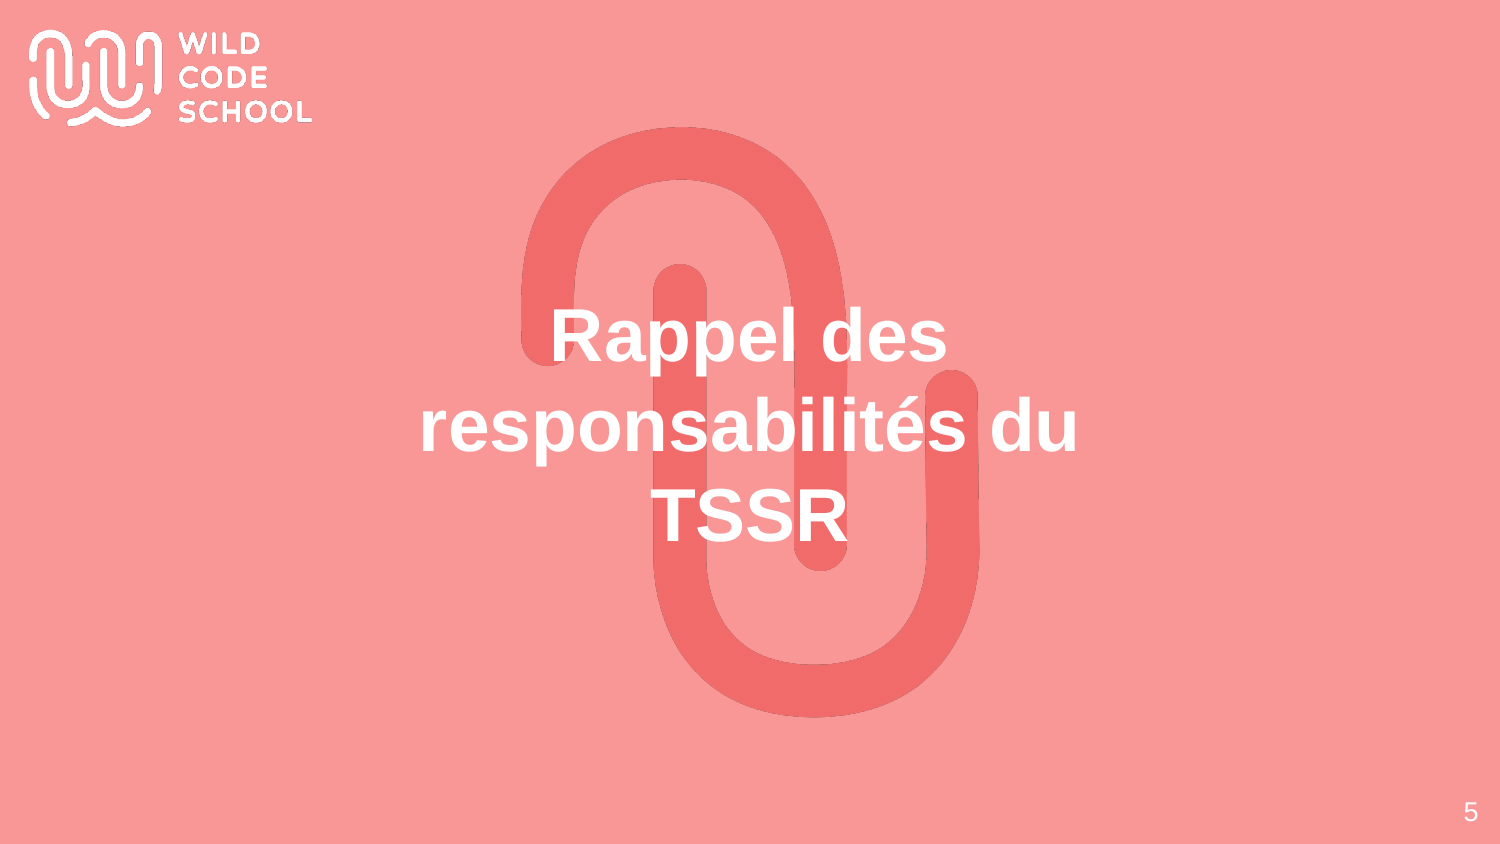

# Rappel des responsabilités du TSSR
5